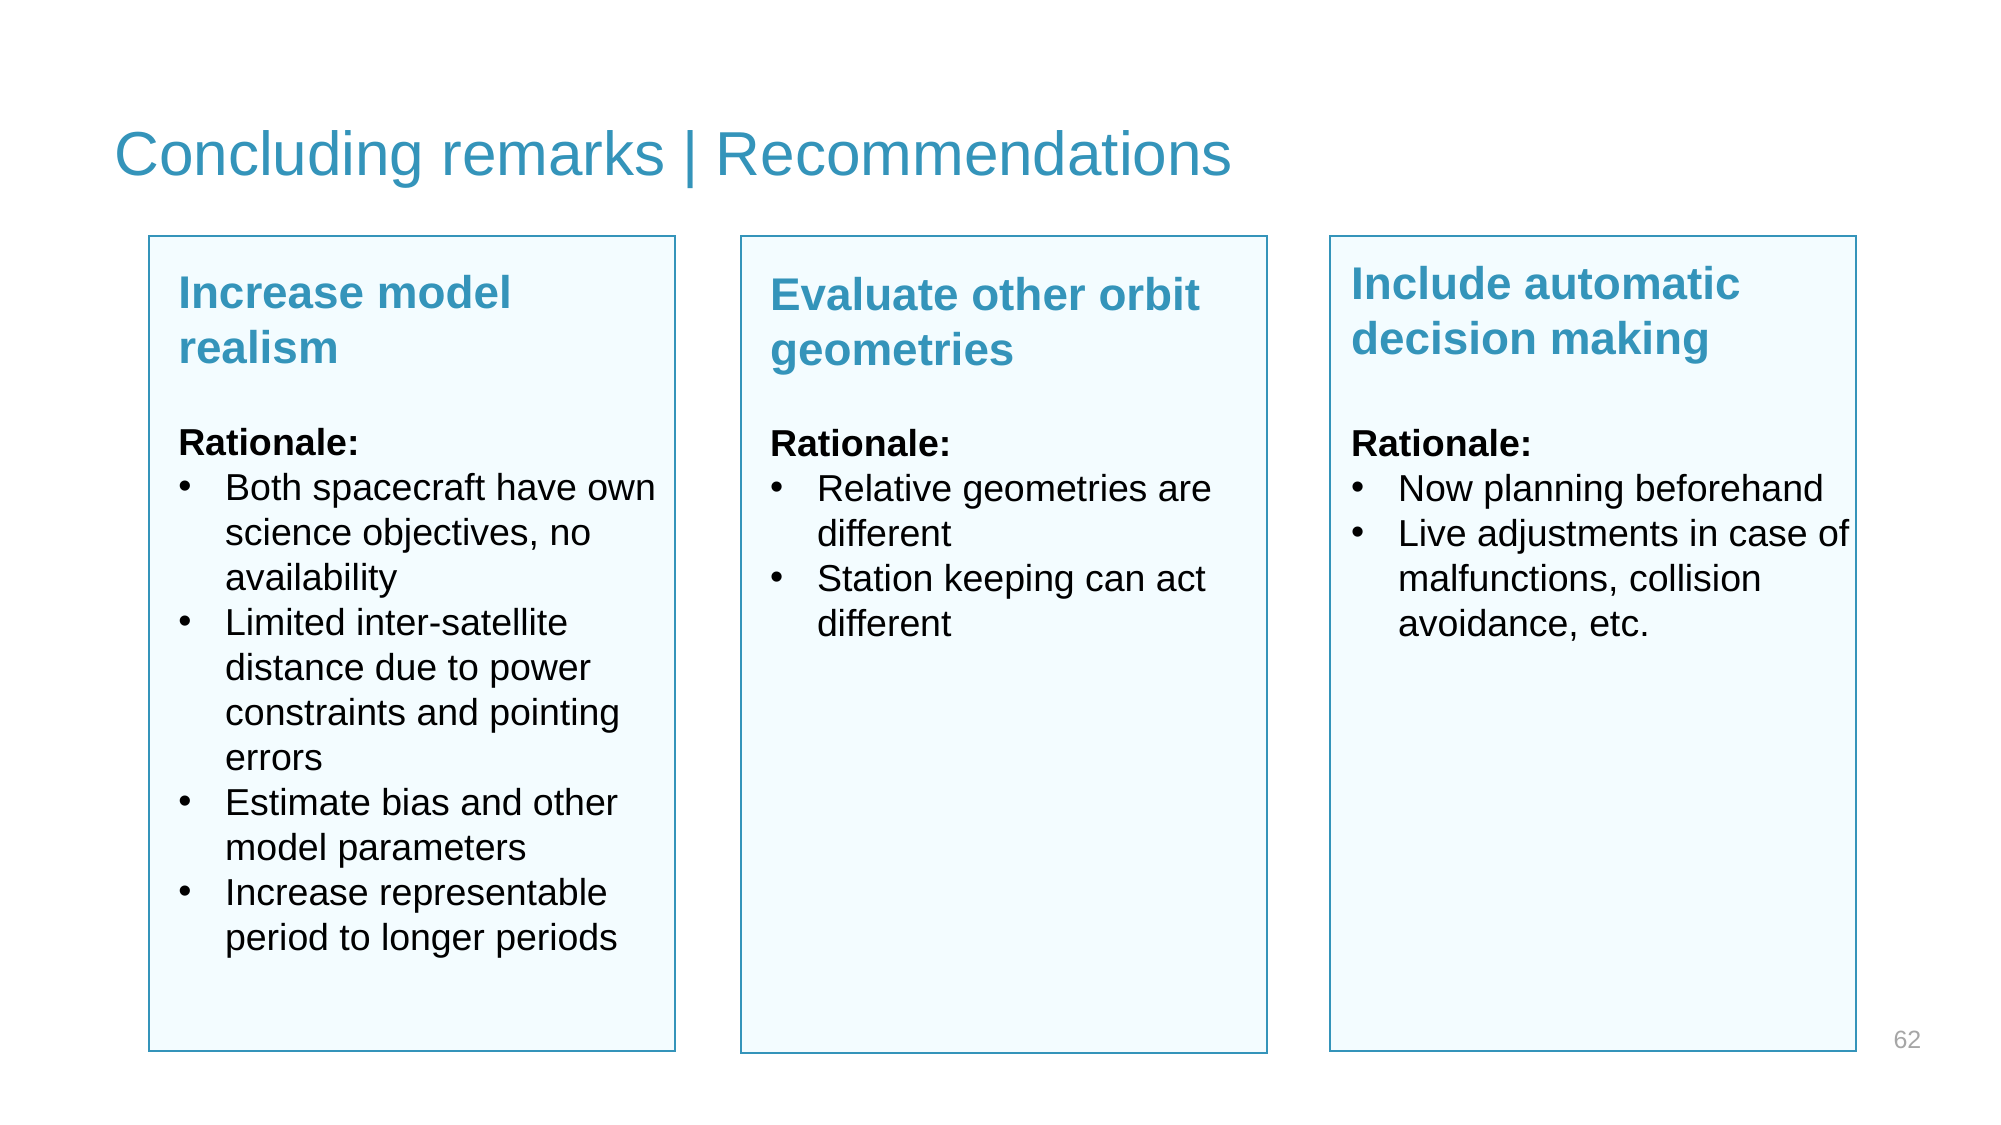

# Concluding remarks | Recommendations

Include automatic decision making

Rationale:
Now planning beforehand
Live adjustments in case of malfunctions, collision avoidance, etc.

Increase model
realism

Rationale:
Both spacecraft have own science objectives, no availability
Limited inter-satellite distance due to power constraints and pointing errors
Estimate bias and other model parameters
Increase representable period to longer periods

Evaluate other orbit geometries

Rationale:
Relative geometries are different
Station keeping can act different
62